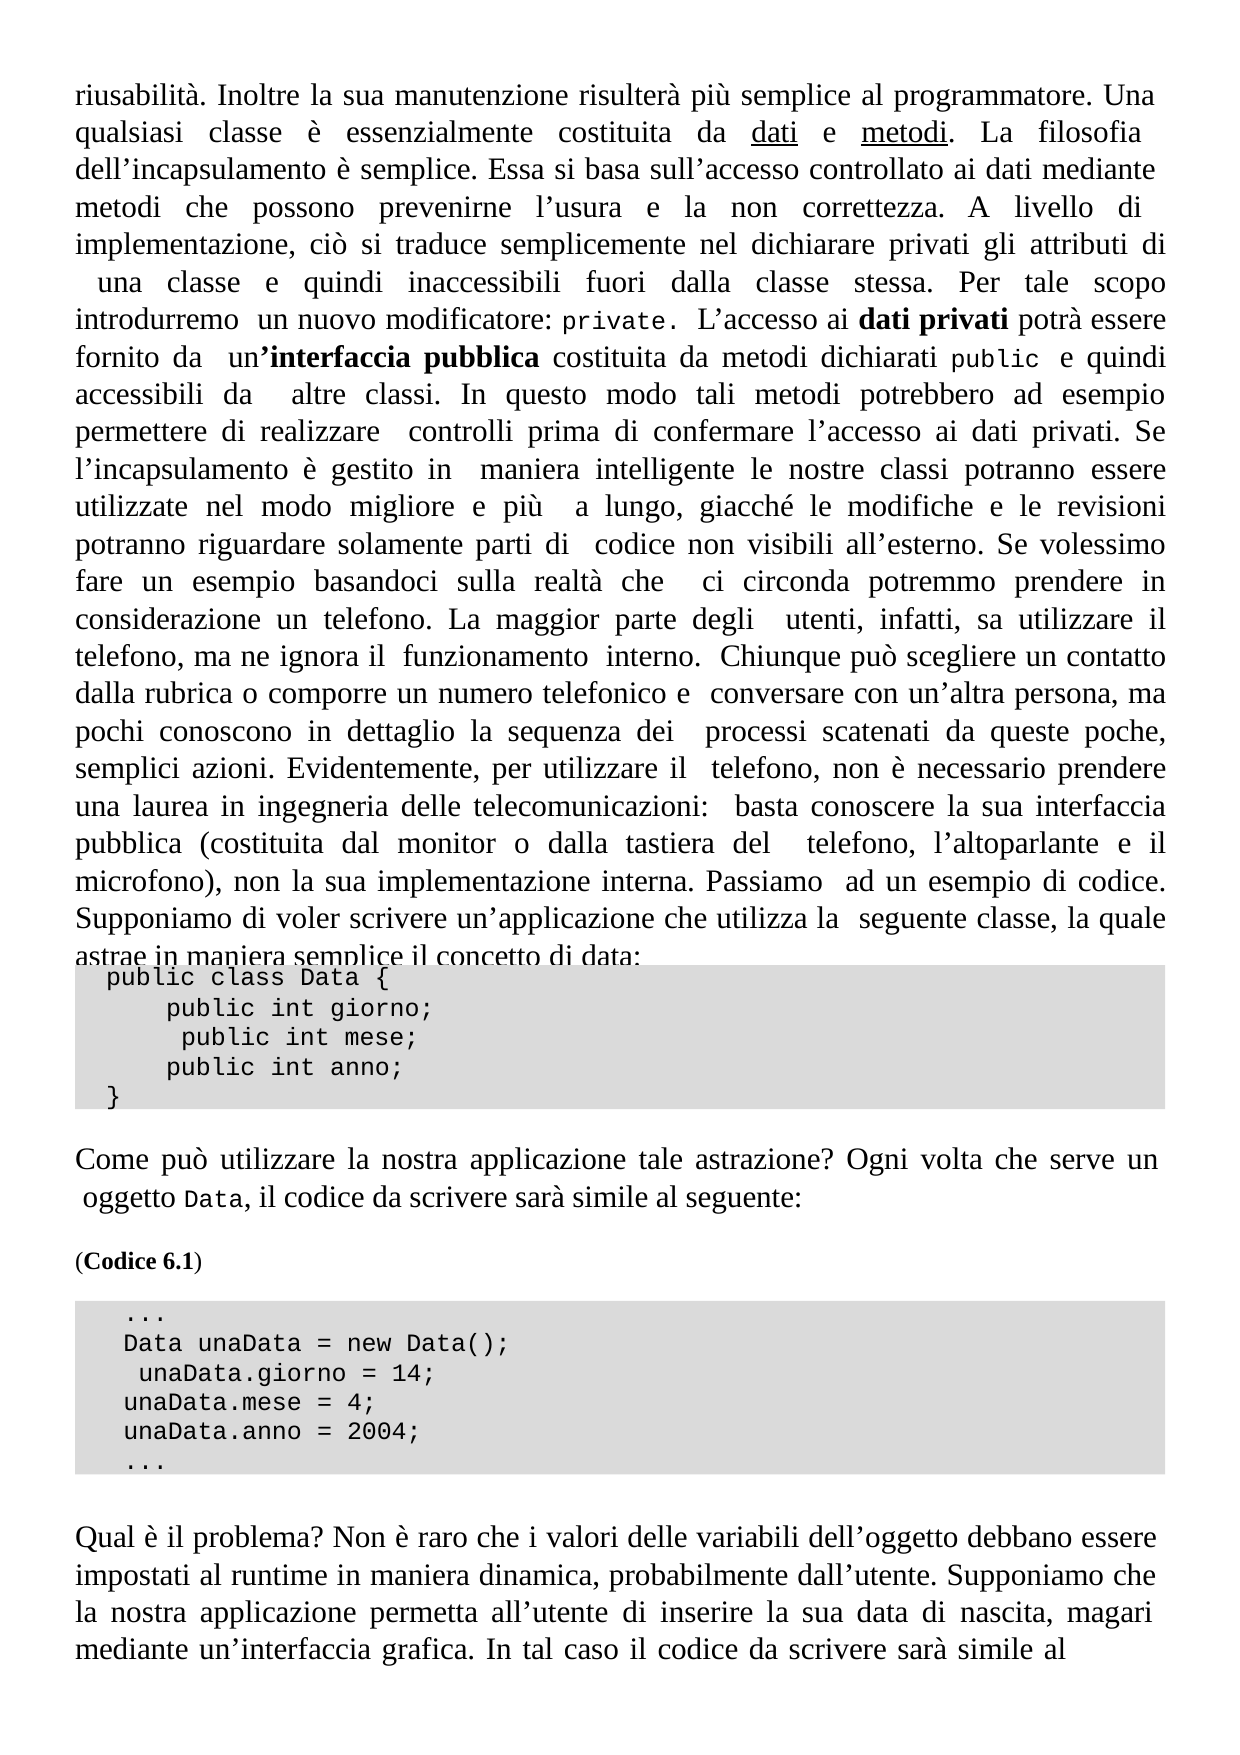

riusabilità. Inoltre la sua manutenzione risulterà più semplice al programmatore. Una  qualsiasi classe è essenzialmente costituita da dati e metodi. La filosofia  dell’incapsulamento è semplice. Essa si basa sull’accesso controllato ai dati mediante  metodi che possono prevenirne l’usura e la non correttezza. A livello di  implementazione, ciò si traduce semplicemente nel dichiarare privati gli attributi di  una classe e quindi inaccessibili fuori dalla classe stessa. Per tale scopo introdurremo  un nuovo modificatore: private. L’accesso ai dati privati potrà essere fornito da  un’interfaccia pubblica costituita da metodi dichiarati public e quindi accessibili da  altre classi. In questo modo tali metodi potrebbero ad esempio permettere di realizzare  controlli prima di confermare l’accesso ai dati privati. Se l’incapsulamento è gestito in  maniera intelligente le nostre classi potranno essere utilizzate nel modo migliore e più  a lungo, giacché le modifiche e le revisioni potranno riguardare solamente parti di  codice non visibili all’esterno. Se volessimo fare un esempio basandoci sulla realtà che  ci circonda potremmo prendere in considerazione un telefono. La maggior parte degli  utenti, infatti, sa utilizzare il telefono, ma ne ignora il funzionamento interno.  Chiunque può scegliere un contatto dalla rubrica o comporre un numero telefonico e  conversare con un’altra persona, ma pochi conoscono in dettaglio la sequenza dei  processi scatenati da queste poche, semplici azioni. Evidentemente, per utilizzare il  telefono, non è necessario prendere una laurea in ingegneria delle telecomunicazioni:  basta conoscere la sua interfaccia pubblica (costituita dal monitor o dalla tastiera del  telefono, l’altoparlante e il microfono), non la sua implementazione interna. Passiamo  ad un esempio di codice. Supponiamo di voler scrivere un’applicazione che utilizza la  seguente classe, la quale astrae in maniera semplice il concetto di data:
public class Data {
public int giorno;  public int mese;  public int anno;
}
Come può utilizzare la nostra applicazione tale astrazione? Ogni volta che serve un  oggetto Data, il codice da scrivere sarà simile al seguente:
(Codice 6.1)
...
Data unaData = new Data();  unaData.giorno = 14;
unaData.mese = 4;
unaData.anno = 2004;
...
Qual è il problema? Non è raro che i valori delle variabili dell’oggetto debbano essere  impostati al runtime in maniera dinamica, probabilmente dall’utente. Supponiamo che  la nostra applicazione permetta all’utente di inserire la sua data di nascita, magari  mediante un’interfaccia grafica. In tal caso il codice da scrivere sarà simile al